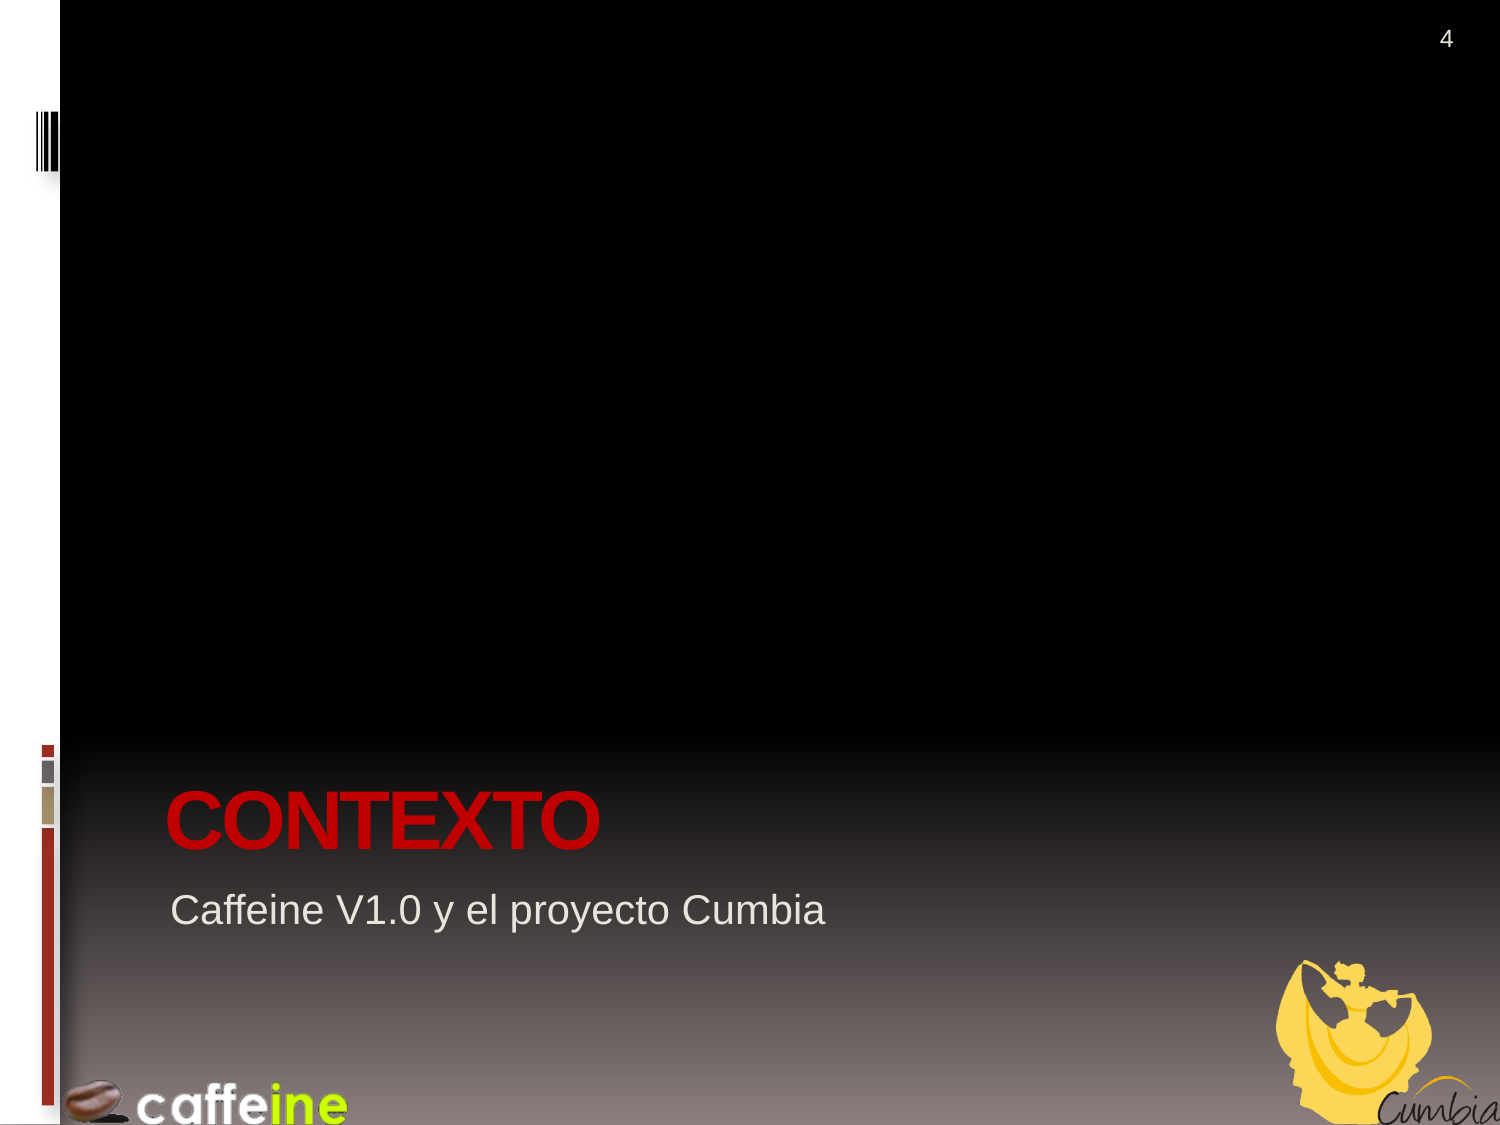

4
# Contexto
Caffeine V1.0 y el proyecto Cumbia